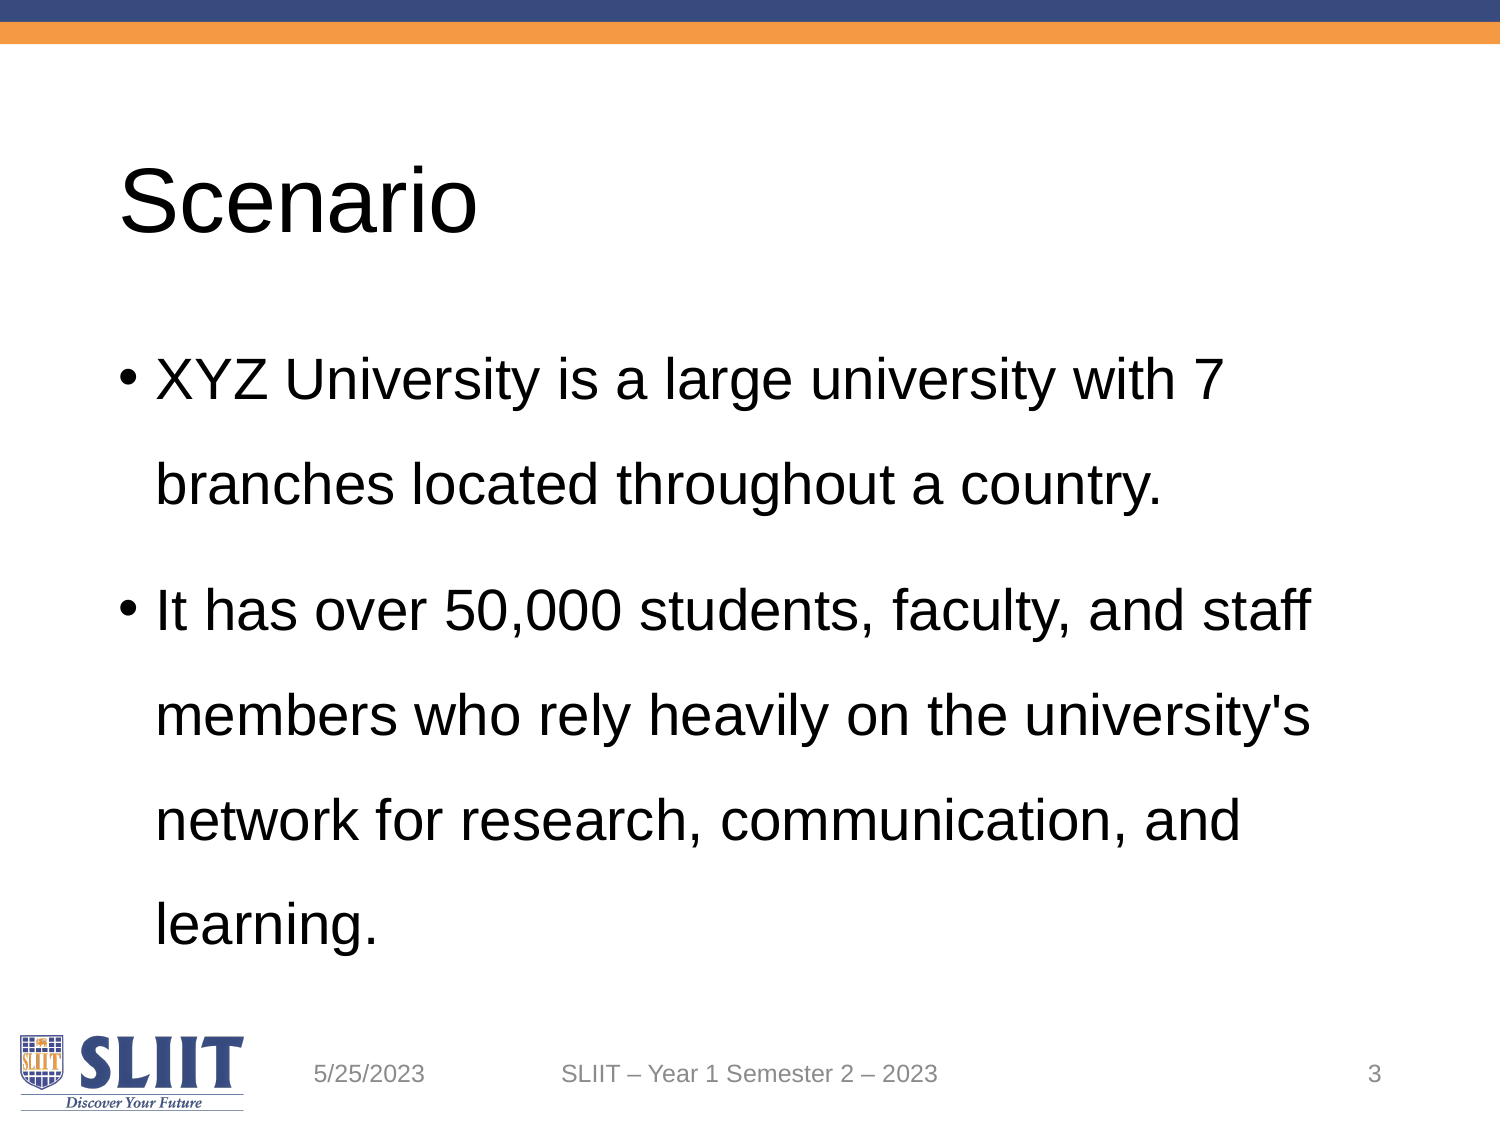

# Scenario
XYZ University is a large university with 7 branches located throughout a country.
It has over 50,000 students, faculty, and staff members who rely heavily on the university's network for research, communication, and learning.
5/25/2023
SLIIT – Year 1 Semester 2 – 2023
3